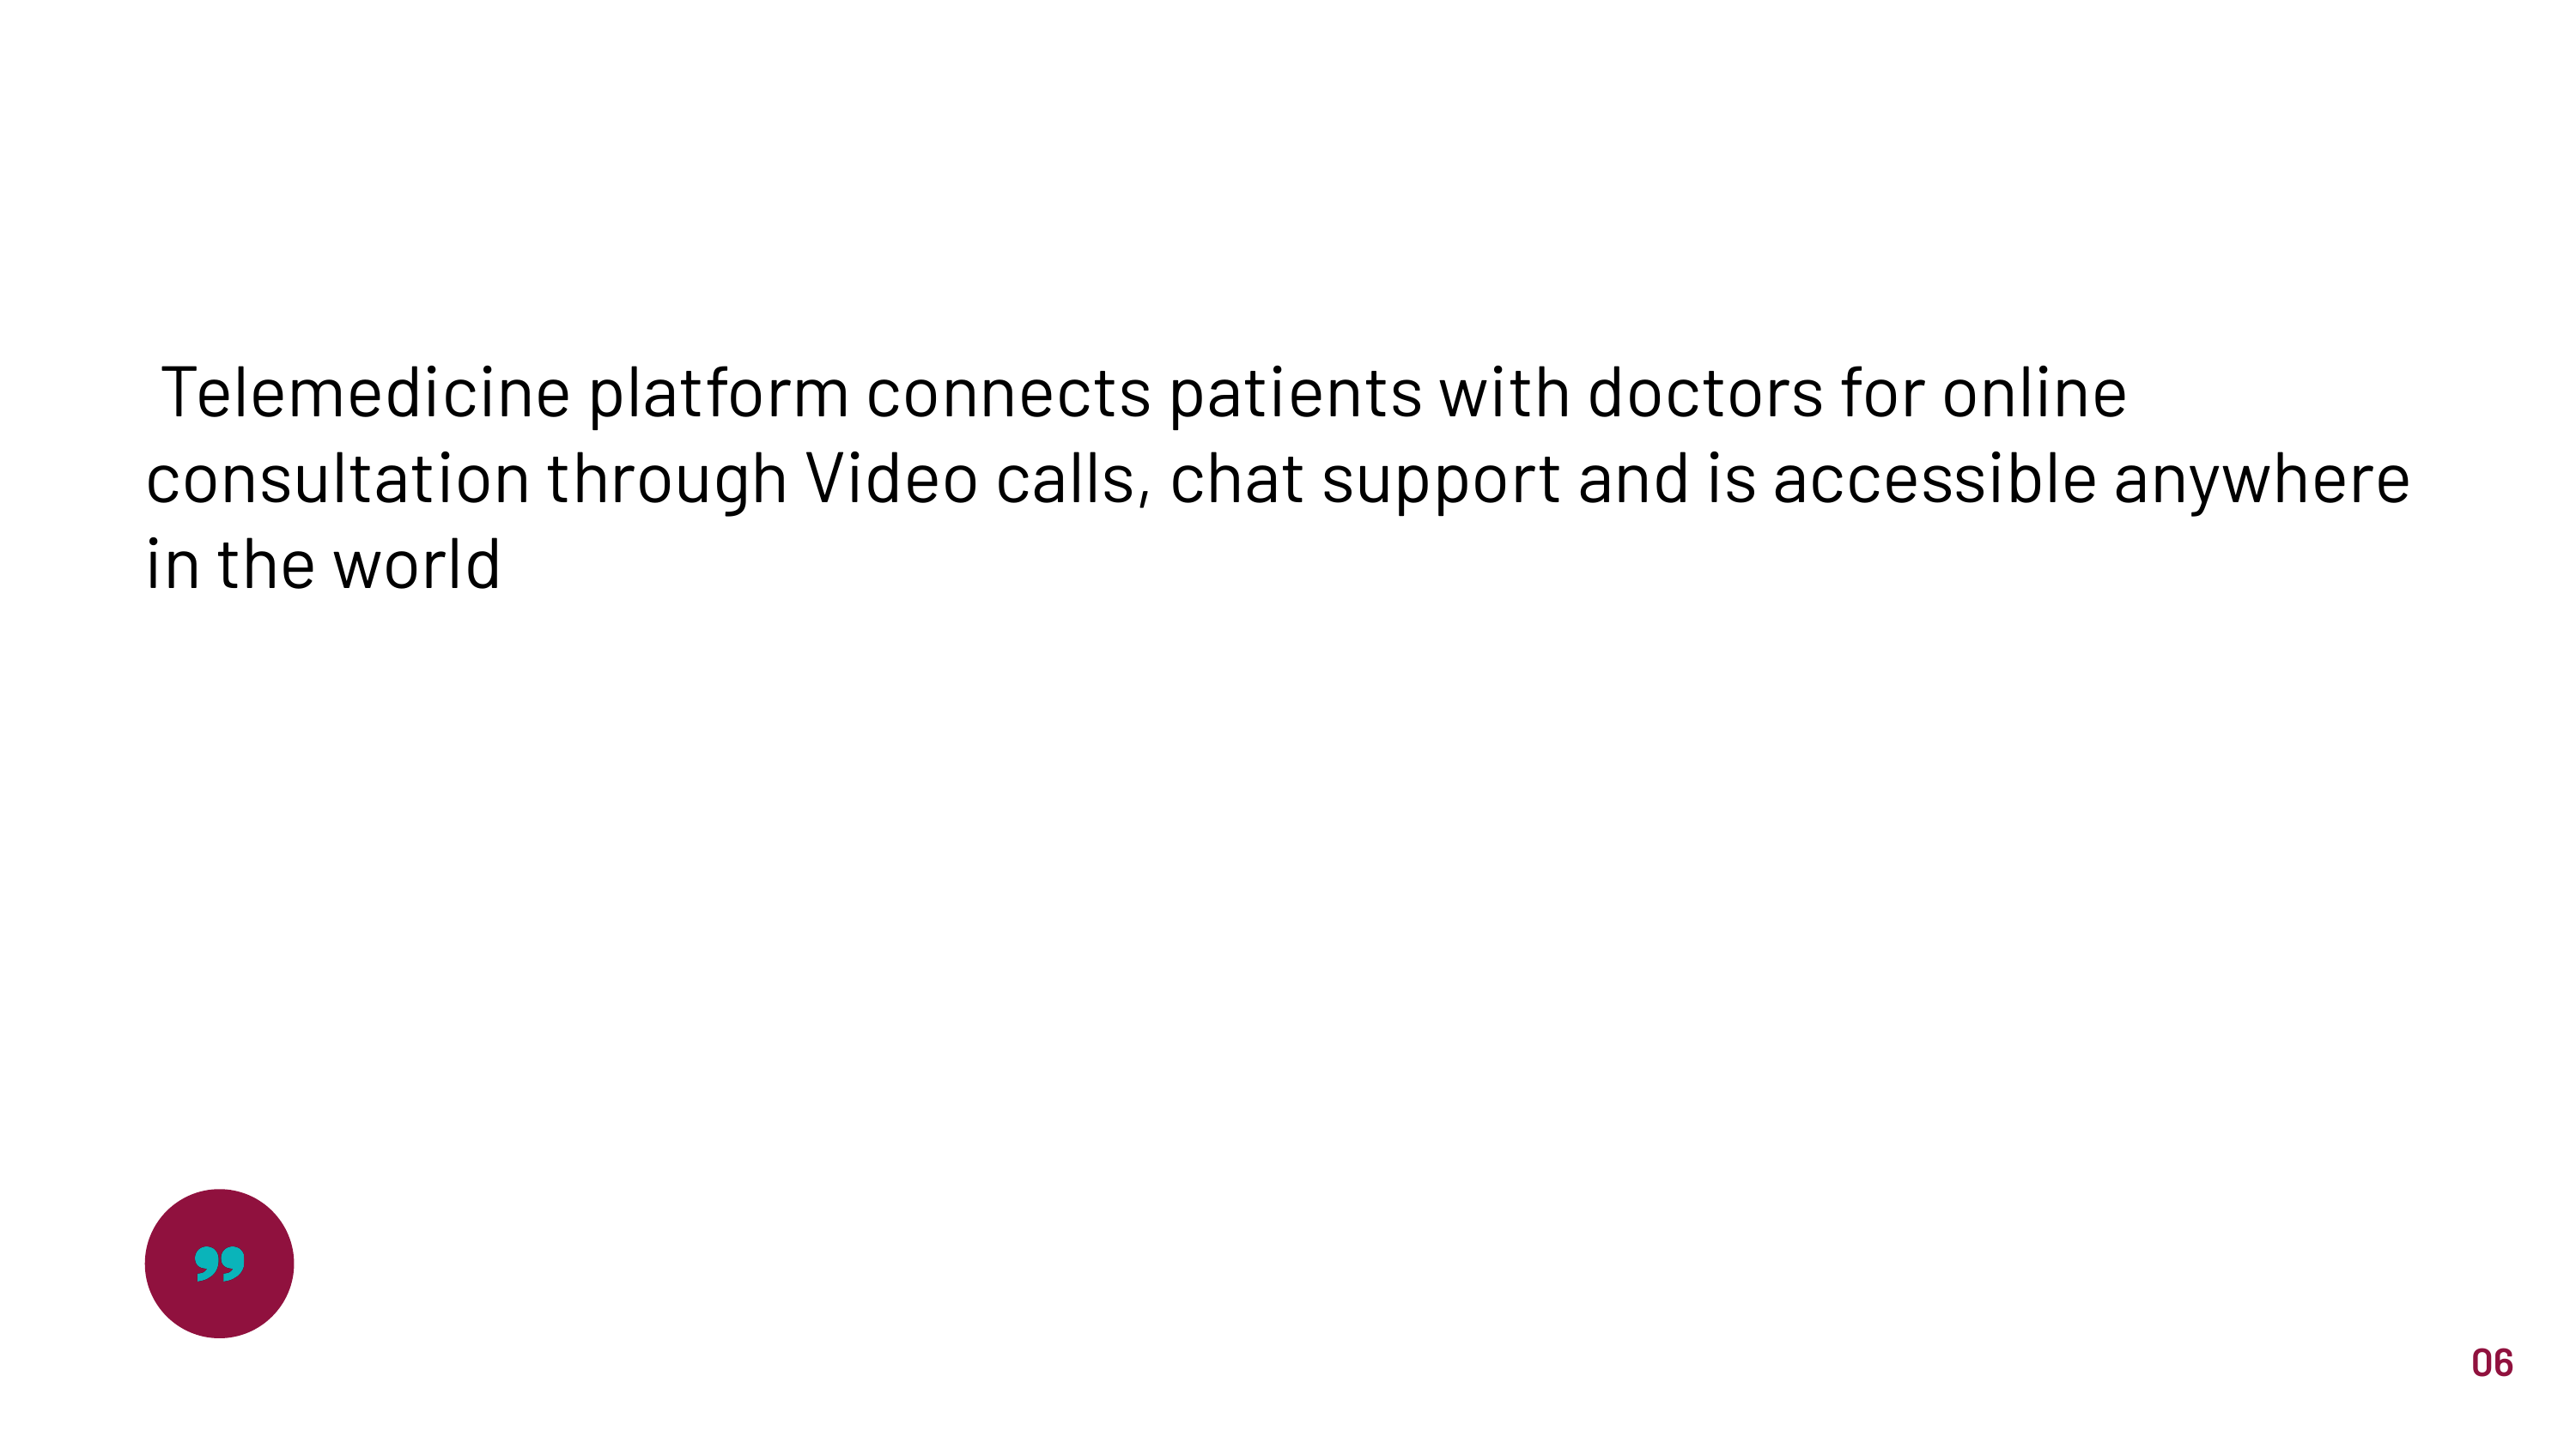

Telemedicine platform connects patients with doctors for online consultation through Video calls, chat support and is accessible anywhere in the world

06